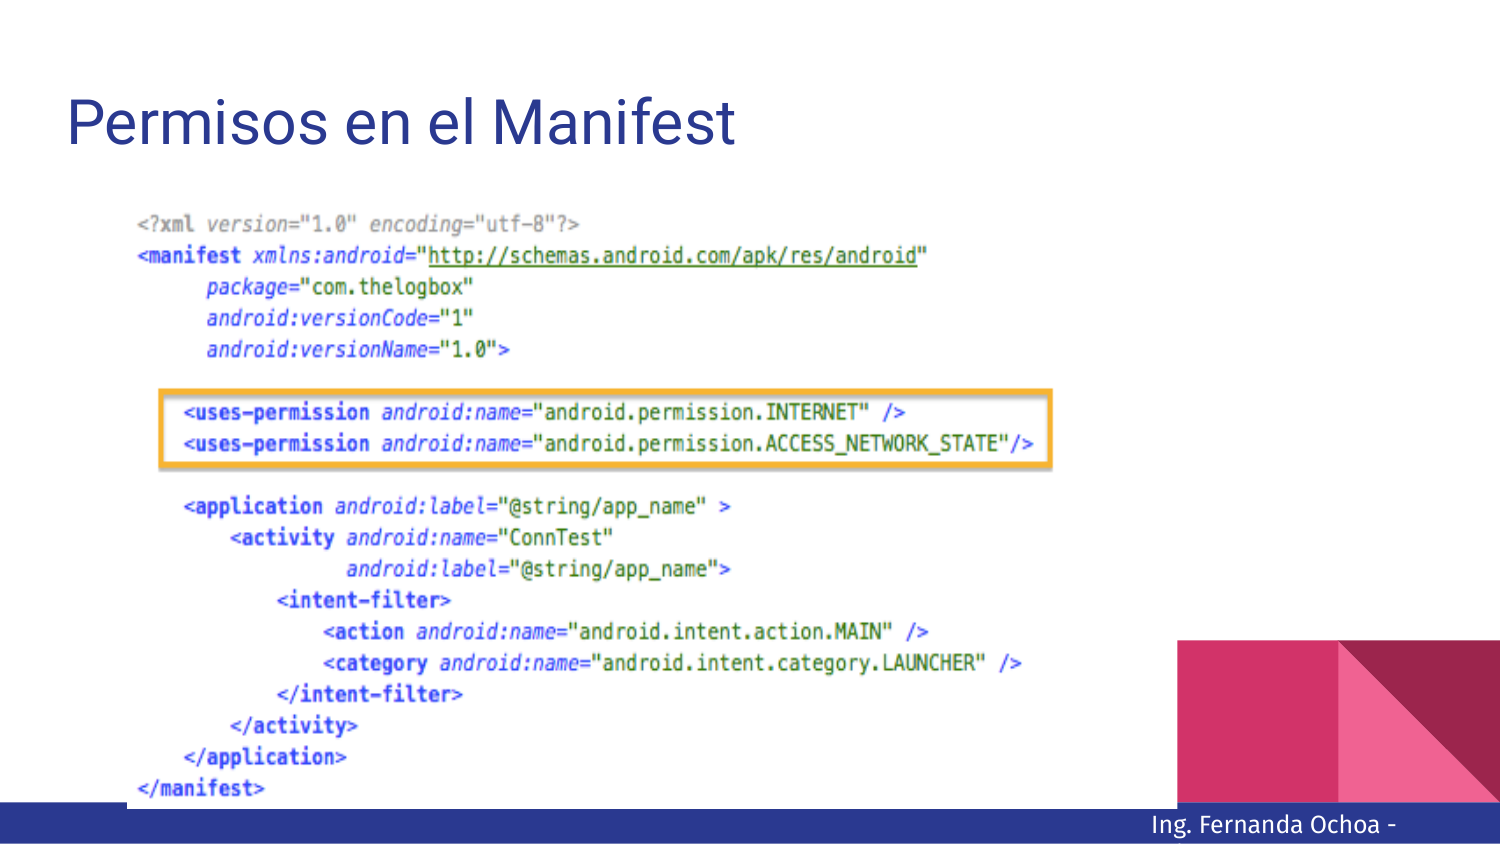

# Permisos en el Manifest

Ing. Fernanda Ochoa - @imonsh